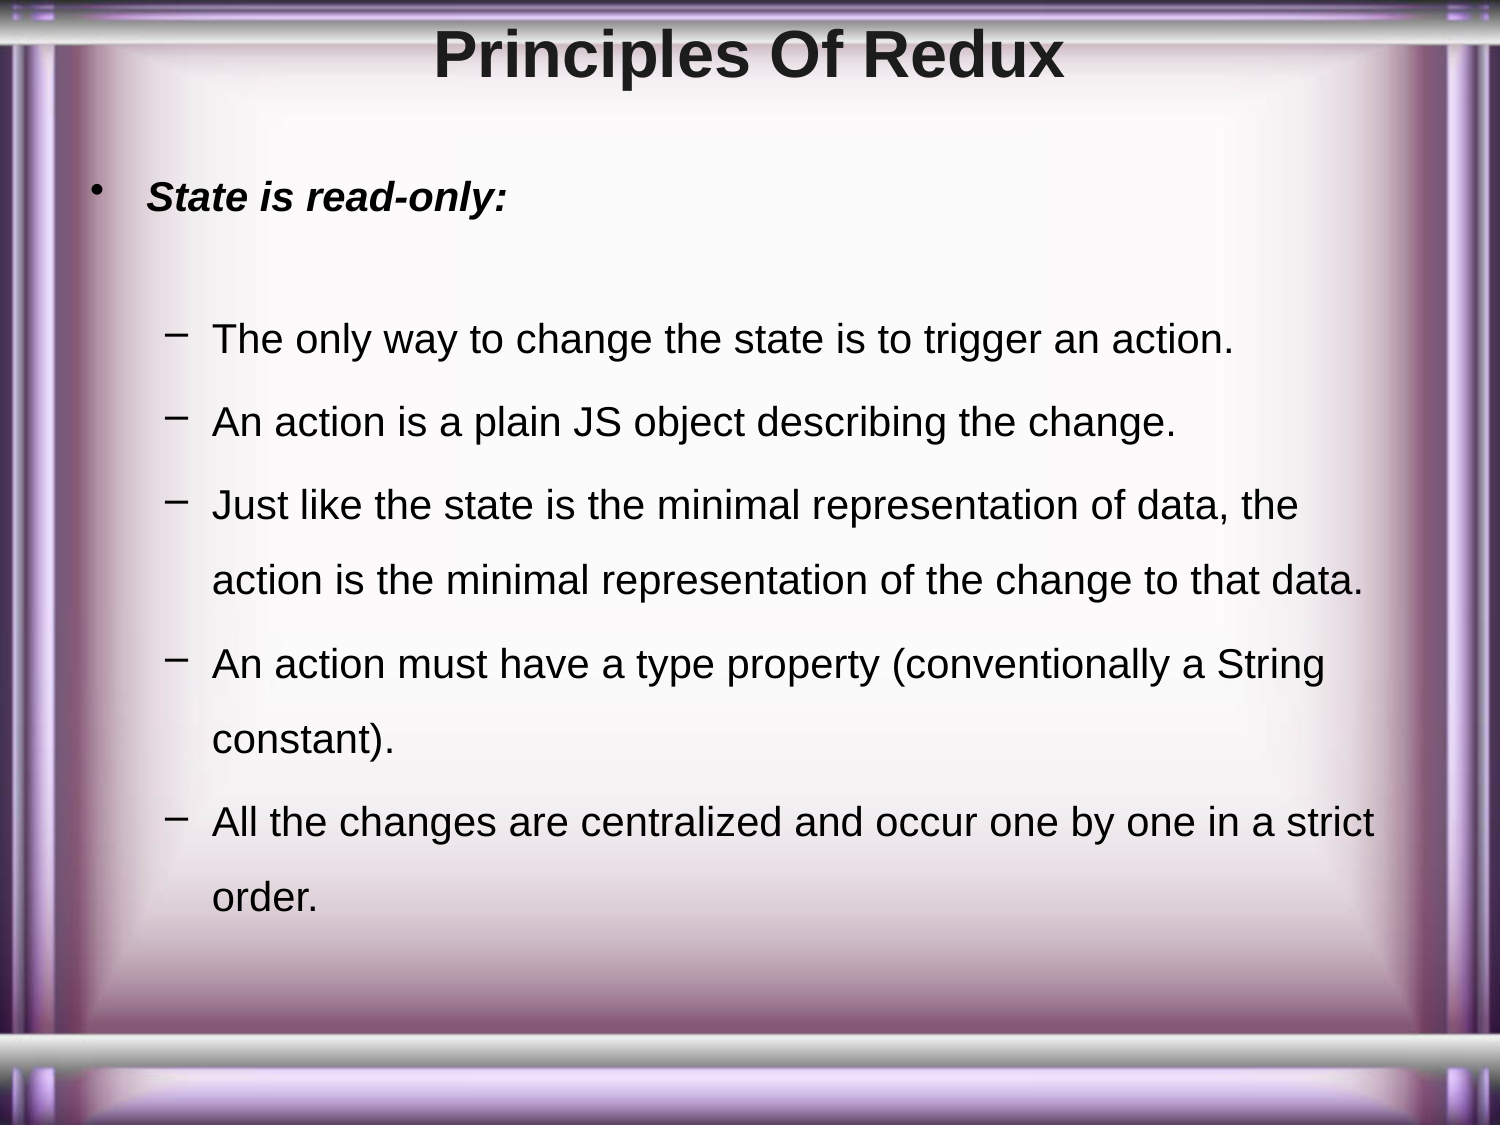

# Principles Of Redux
State is read-only:

The only way to change the state is to trigger an action.
An action is a plain JS object describing the change.
Just like the state is the minimal representation of data, the action is the minimal representation of the change to that data.
An action must have a type property (conventionally a String constant).
All the changes are centralized and occur one by one in a strict order.